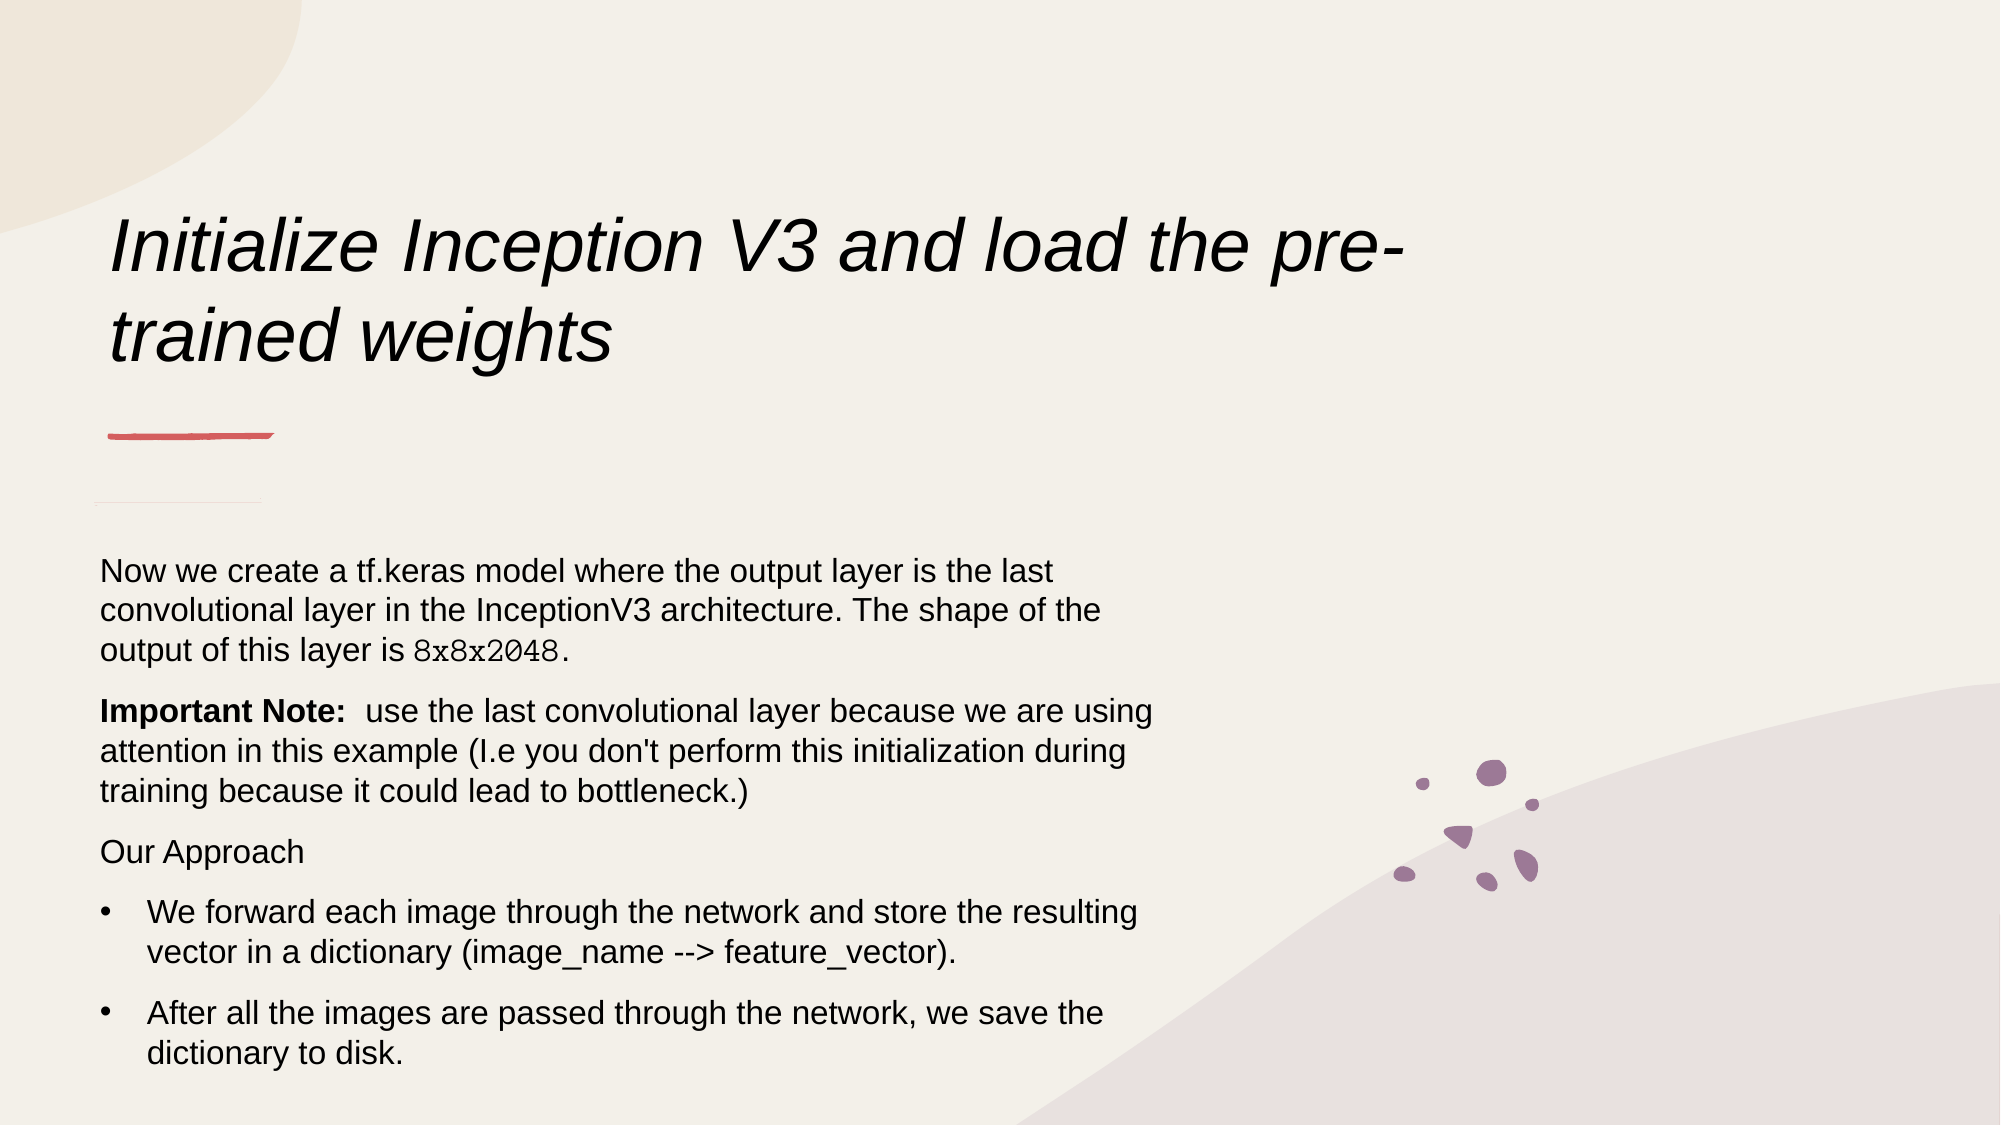

# Initialize Inception V3 and load the pre-trained weights

Now we create a tf.keras model where the output layer is the last convolutional layer in the InceptionV3 architecture. The shape of the output of this layer is 8x8x2048.
Important Note:  use the last convolutional layer because we are using attention in this example (I.e you don't perform this initialization during training because it could lead to bottleneck.)
Our Approach
We forward each image through the network and store the resulting vector in a dictionary (image_name --> feature_vector).
After all the images are passed through the network, we save the dictionary to disk.

35